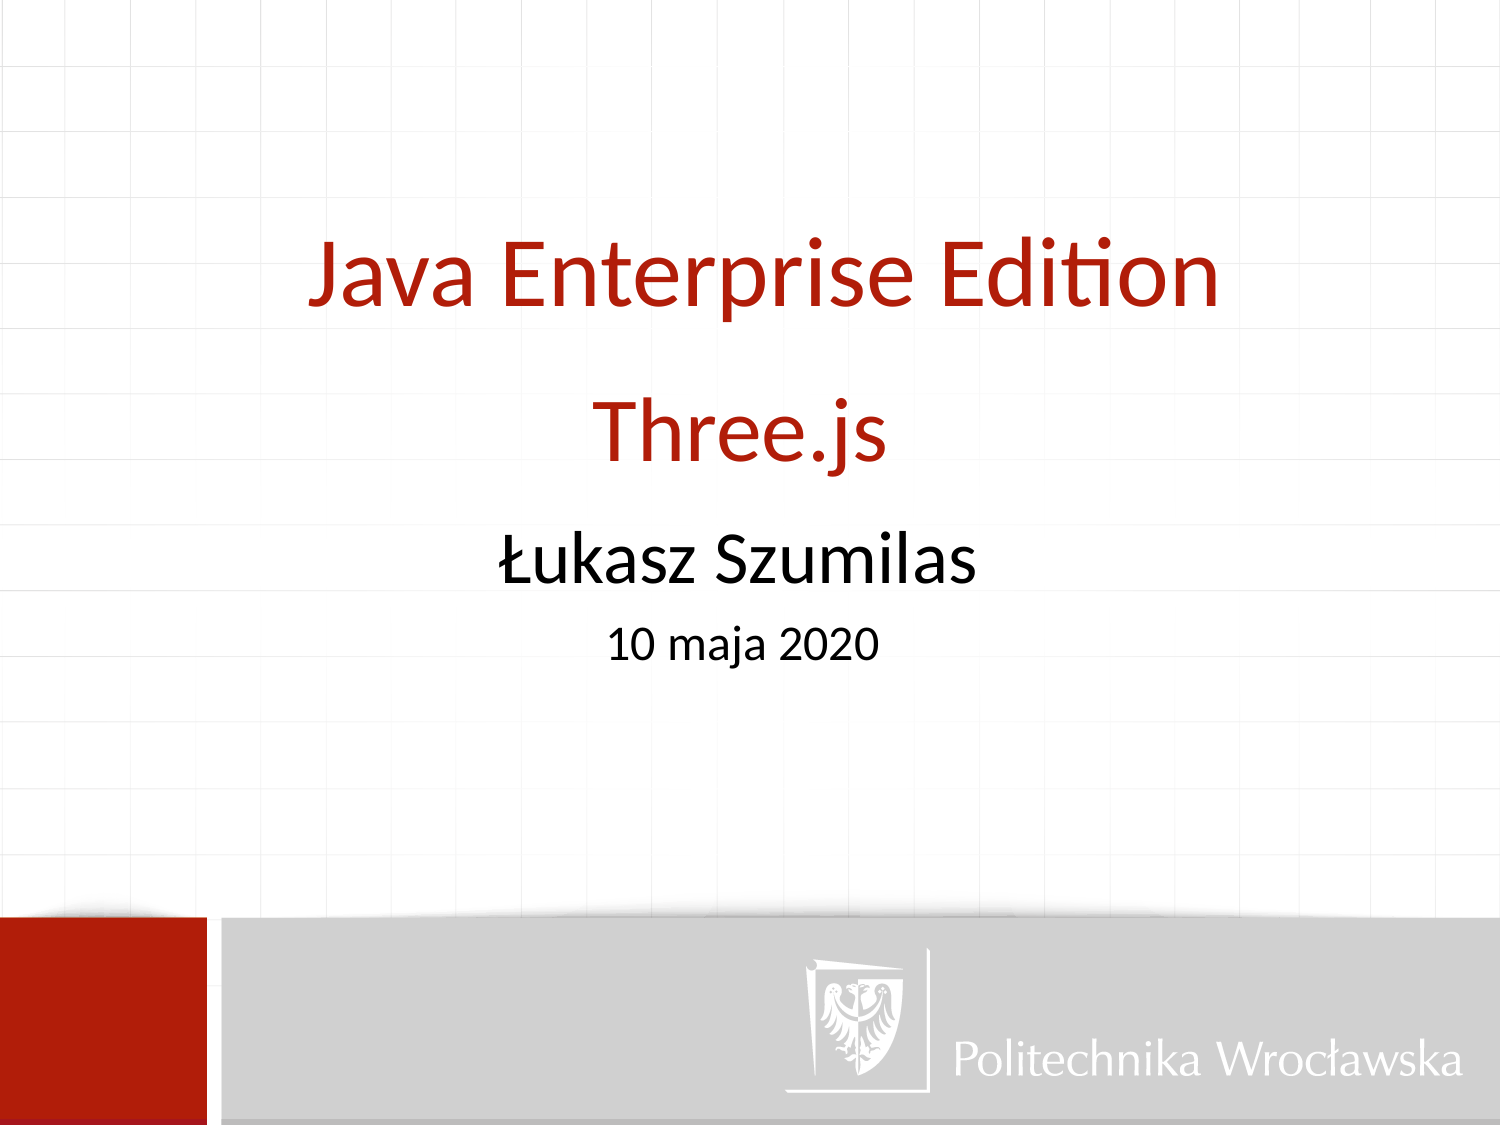

Java Enterprise Edition
		Three.js
   Łukasz Szumilas
10 maja 2020